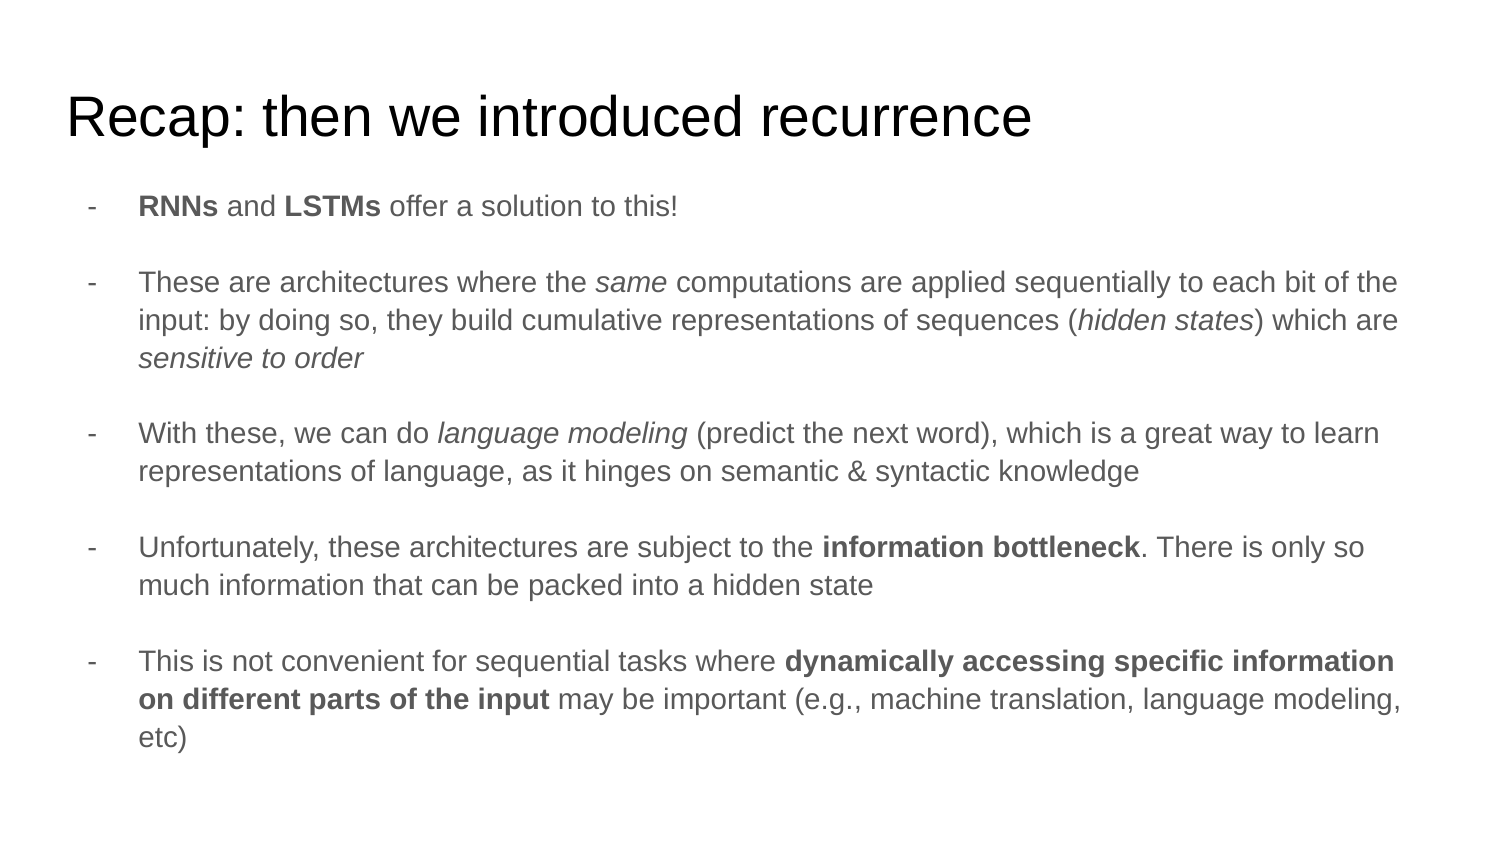

# Recap: then we introduced recurrence
RNNs and LSTMs offer a solution to this!

These are architectures where the same computations are applied sequentially to each bit of the input: by doing so, they build cumulative representations of sequences (hidden states) which are sensitive to order

With these, we can do language modeling (predict the next word), which is a great way to learn representations of language, as it hinges on semantic & syntactic knowledge

Unfortunately, these architectures are subject to the information bottleneck. There is only so much information that can be packed into a hidden state

This is not convenient for sequential tasks where dynamically accessing specific information on different parts of the input may be important (e.g., machine translation, language modeling, etc)